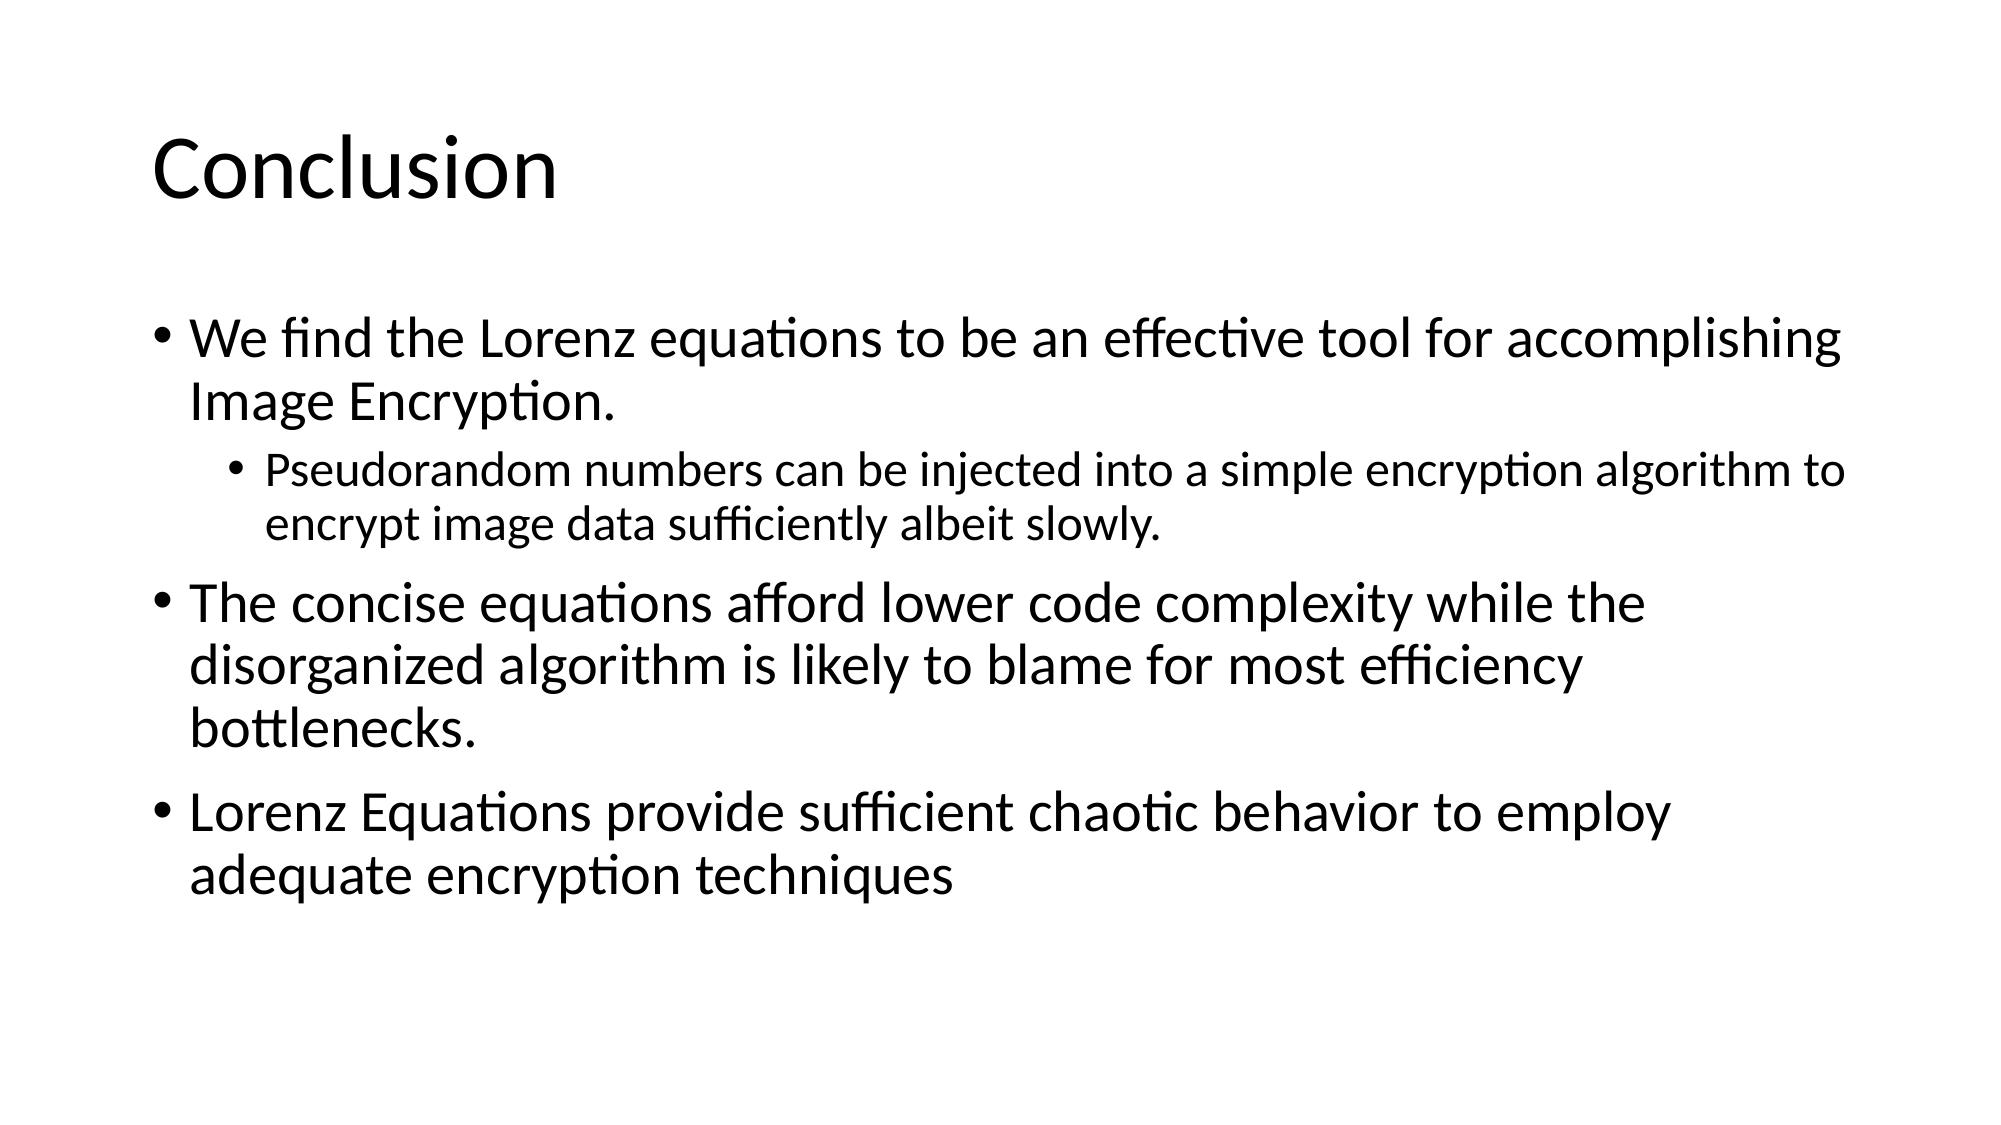

# Conclusion
We find the Lorenz equations to be an effective tool for accomplishing Image Encryption.
Pseudorandom numbers can be injected into a simple encryption algorithm to encrypt image data sufficiently albeit slowly.
The concise equations afford lower code complexity while the disorganized algorithm is likely to blame for most efficiency bottlenecks.
Lorenz Equations provide sufficient chaotic behavior to employ adequate encryption techniques